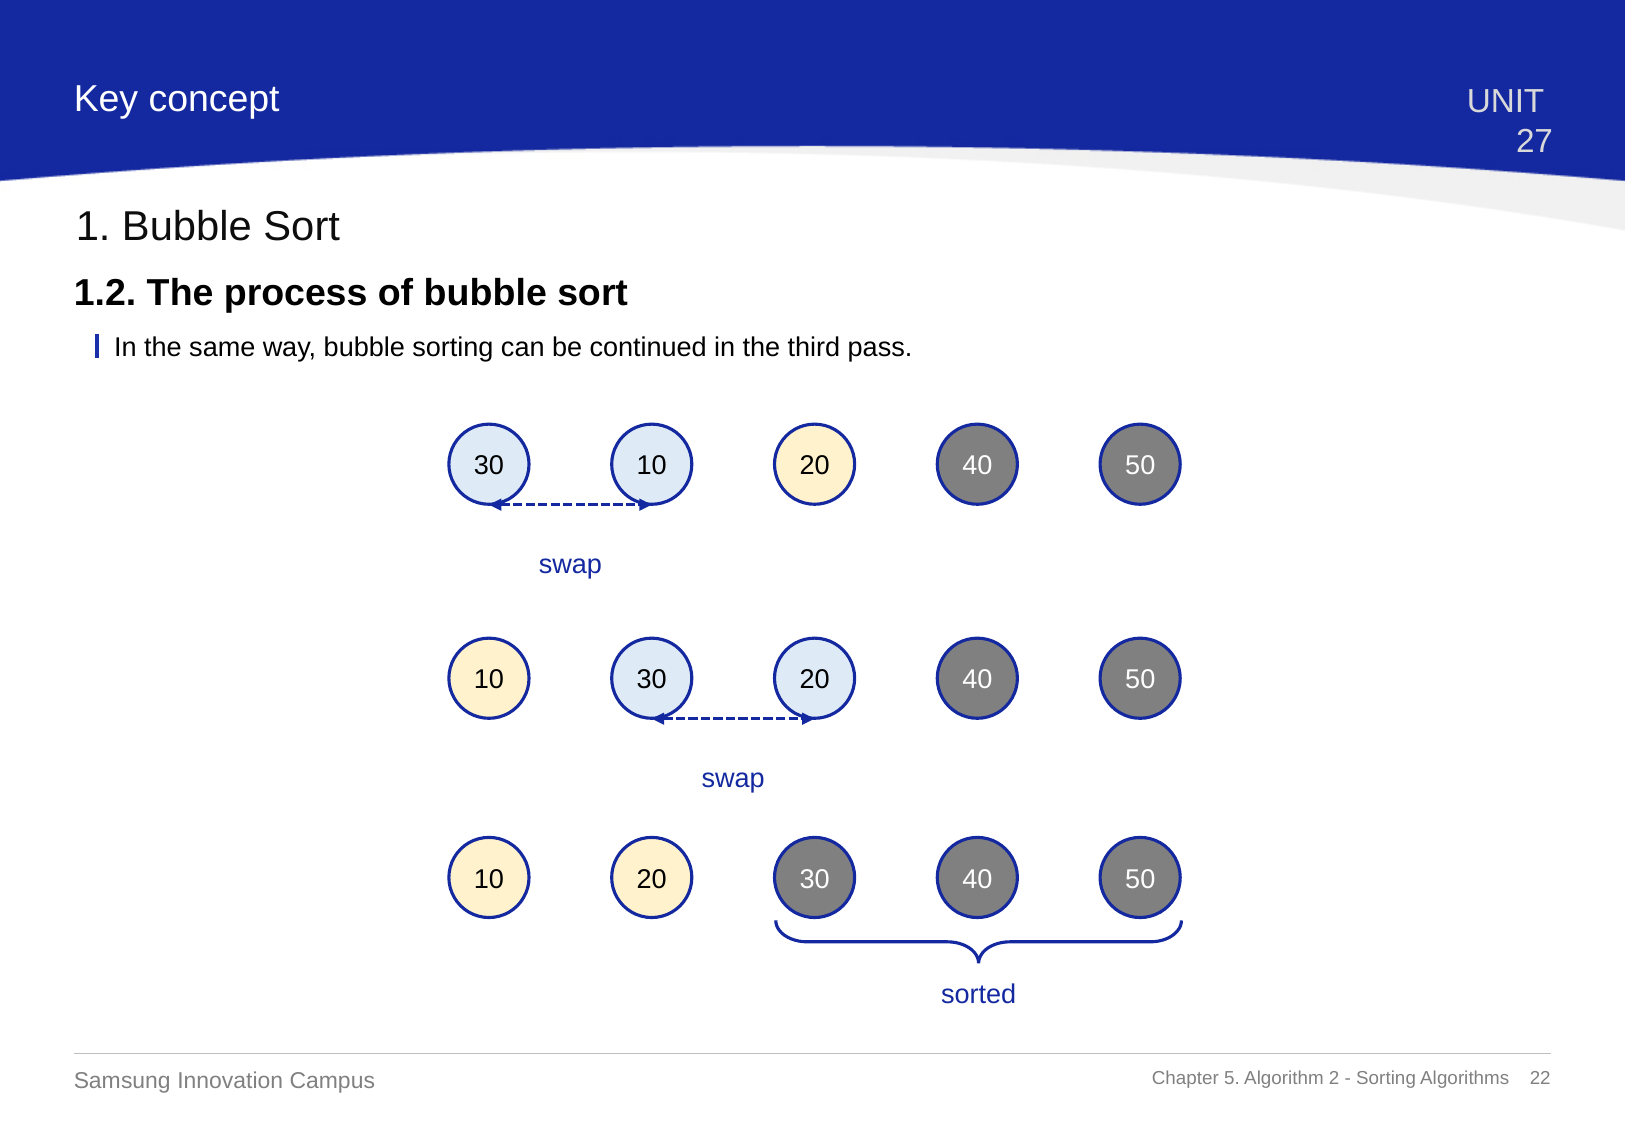

Key concept
UNIT  27
1. Bubble Sort
1.2. The process of bubble sort
In the same way, bubble sorting can be continued in the third pass.
50
40
20
10
30
swap
50
40
20
30
10

swap
50
40
30
20
10
sorted